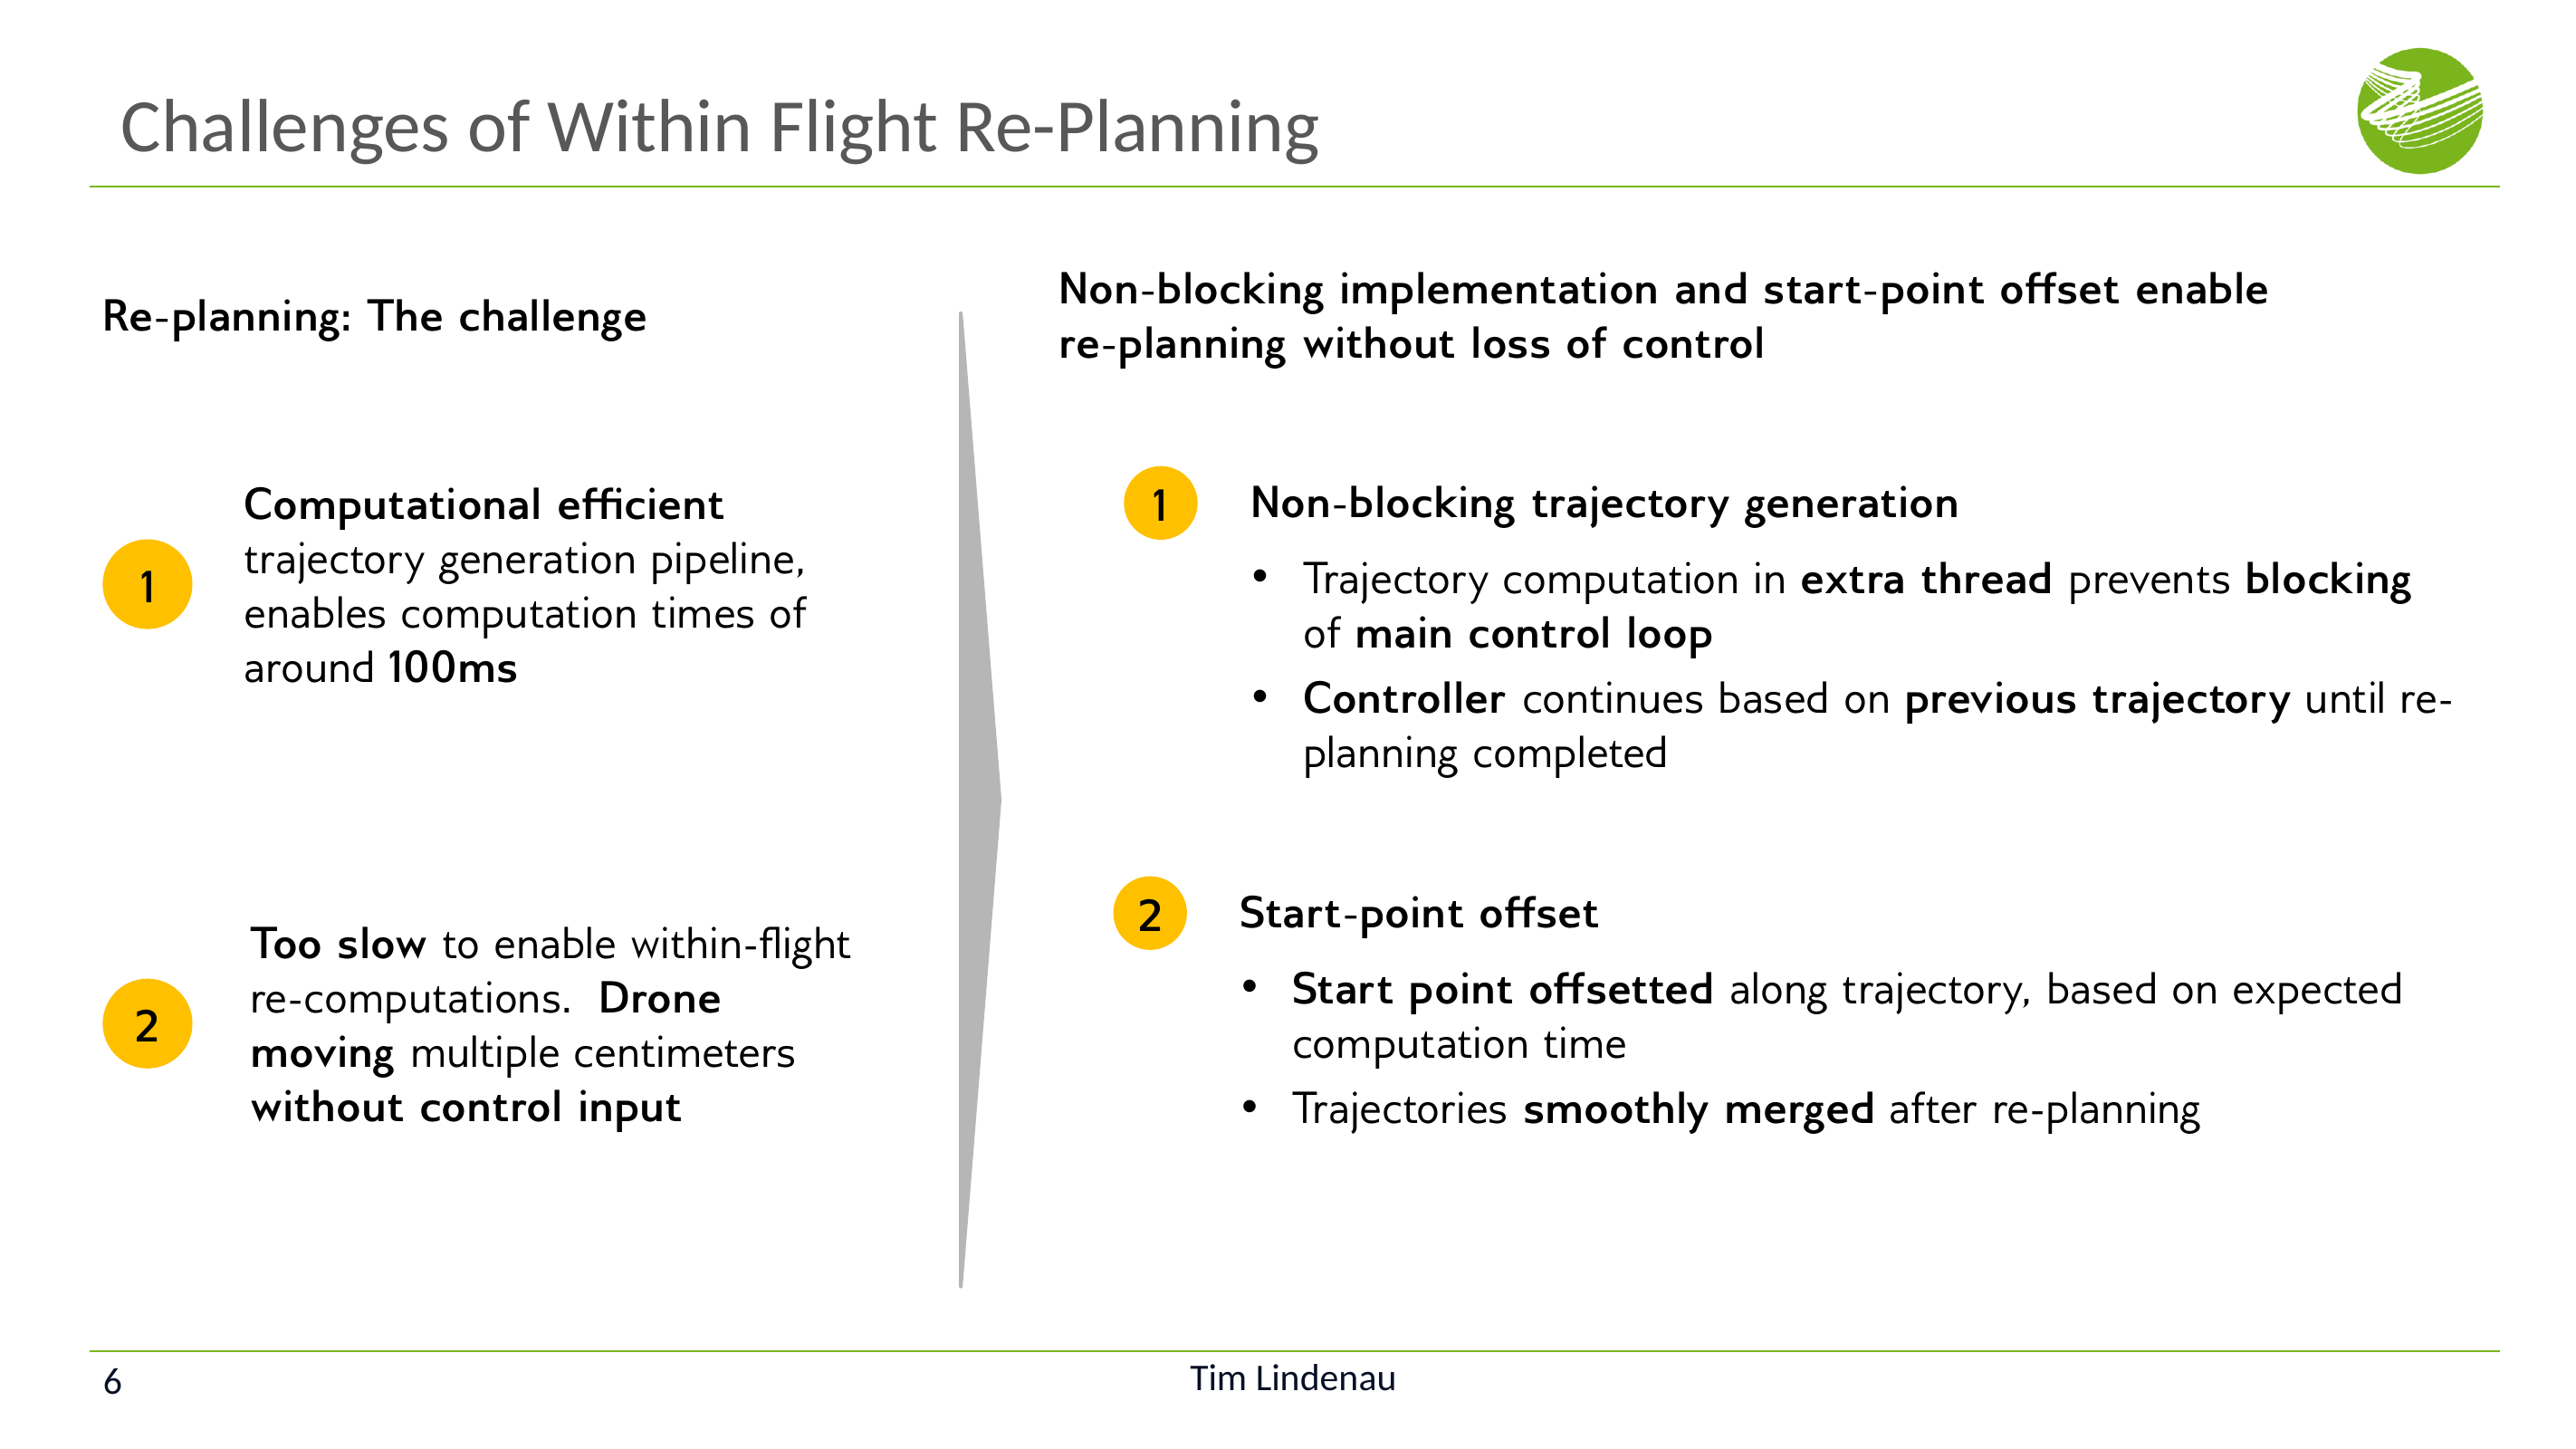

# Challenges of Within Flight Re-Planning
Non-blocking implementation and start-point offset enable
re-planning without loss of control
Re-planning: The challenge
Non-blocking trajectory generation
Computational efficient trajectory generation pipeline, enables computation times of around 100ms
1
1
Trajectory computation in extra thread prevents blocking of main control loop
Controller continues based on previous trajectory until re-planning completed

Start-point offset
2
Too slow to enable within-flight re-computations.  Drone moving multiple centimeters without control input
Start point offsetted along trajectory, based on expected computation time
Trajectories smoothly merged after re-planning
2
6
Tim Lindenau